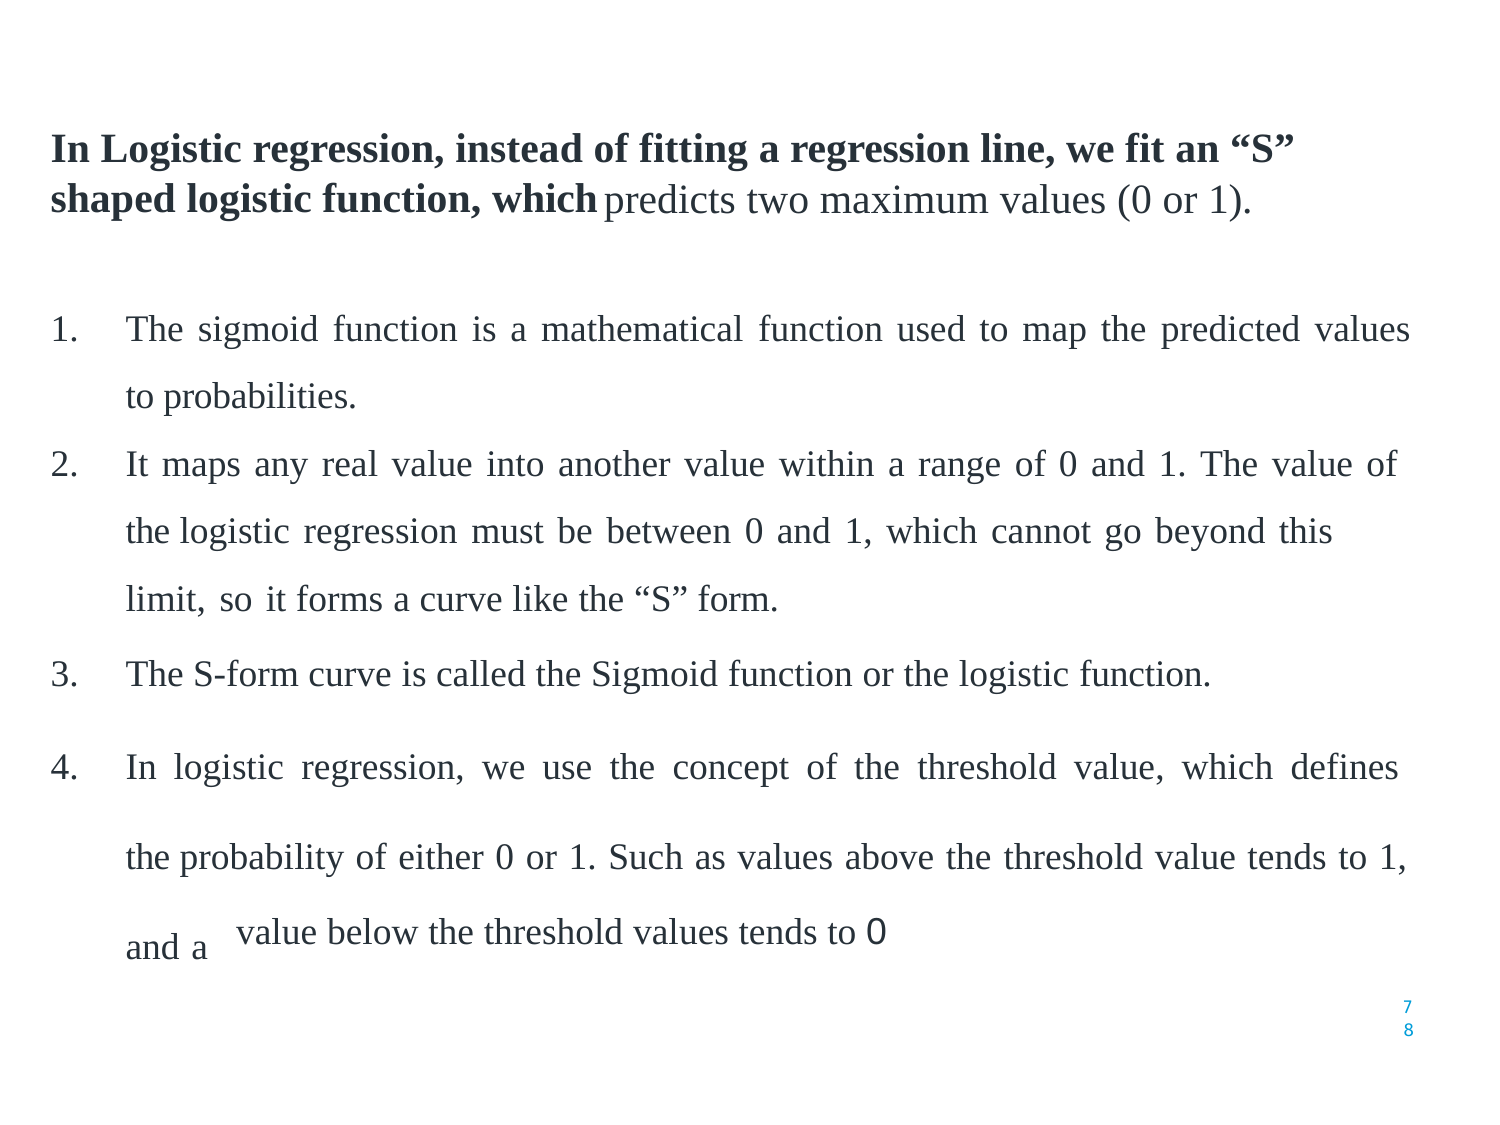

In Logistic regression, instead of fitting a regression line, we fit an “S” shaped logistic function, which
# predicts two maximum values (0 or 1).
The sigmoid function is a mathematical function used to map the predicted values to probabilities.
It maps any real value into another value within a range of 0 and 1. The value of the logistic regression must be between 0 and 1, which cannot go beyond this limit, so it forms a curve like the “S” form.
The S-form curve is called the Sigmoid function or the logistic function.
In logistic regression, we use the concept of the threshold value, which defines the probability of either 0 or 1. Such as values above the threshold value tends to 1, and a
value below the threshold values tends to 0
78